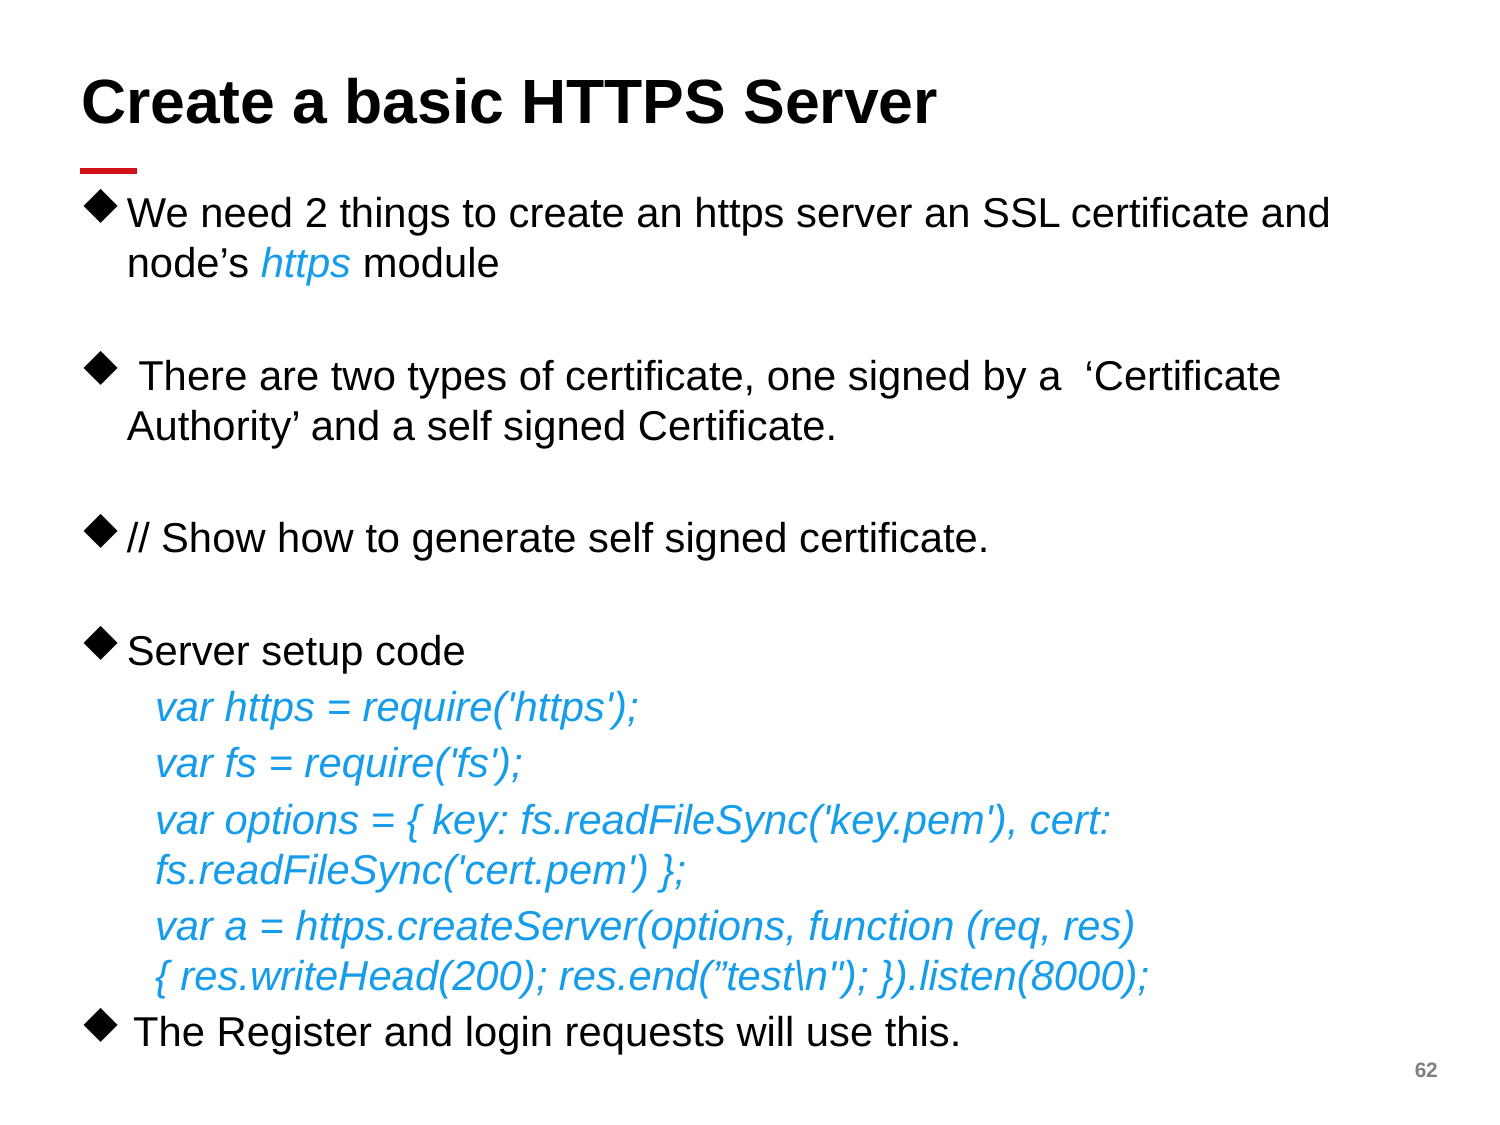

# Create a basic HTTPS Server
We need 2 things to create an https server an SSL certificate and node’s https module

 There are two types of certificate, one signed by a  ‘Certificate Authority’ and a self signed Certificate.

// Show how to generate self signed certificate.

Server setup code
var https = require('https');
var fs = require('fs');
var options = { key: fs.readFileSync('key.pem'), cert: fs.readFileSync('cert.pem') };
var a = https.createServer(options, function (req, res) { res.writeHead(200); res.end(”test\n"); }).listen(8000);
 The Register and login requests will use this.